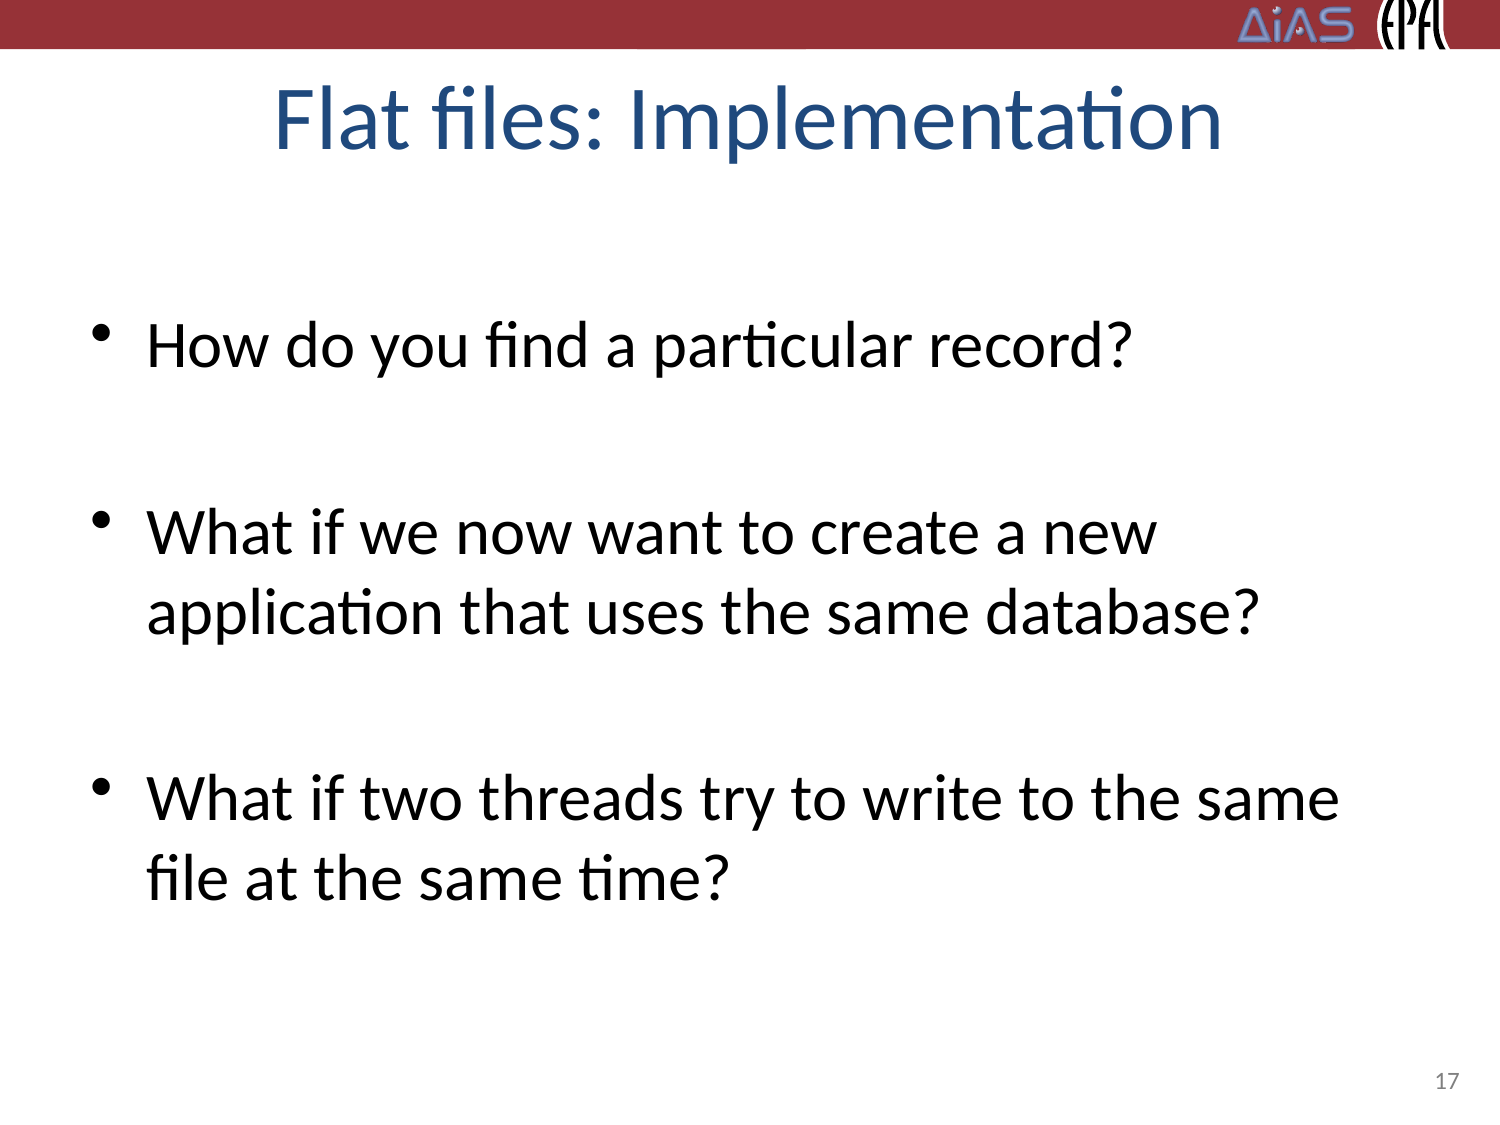

# Flat files: Implementation

How do you find a particular record?

What if we now want to create a new application that uses the same database?

What if two threads try to write to the same file at the same time?
17